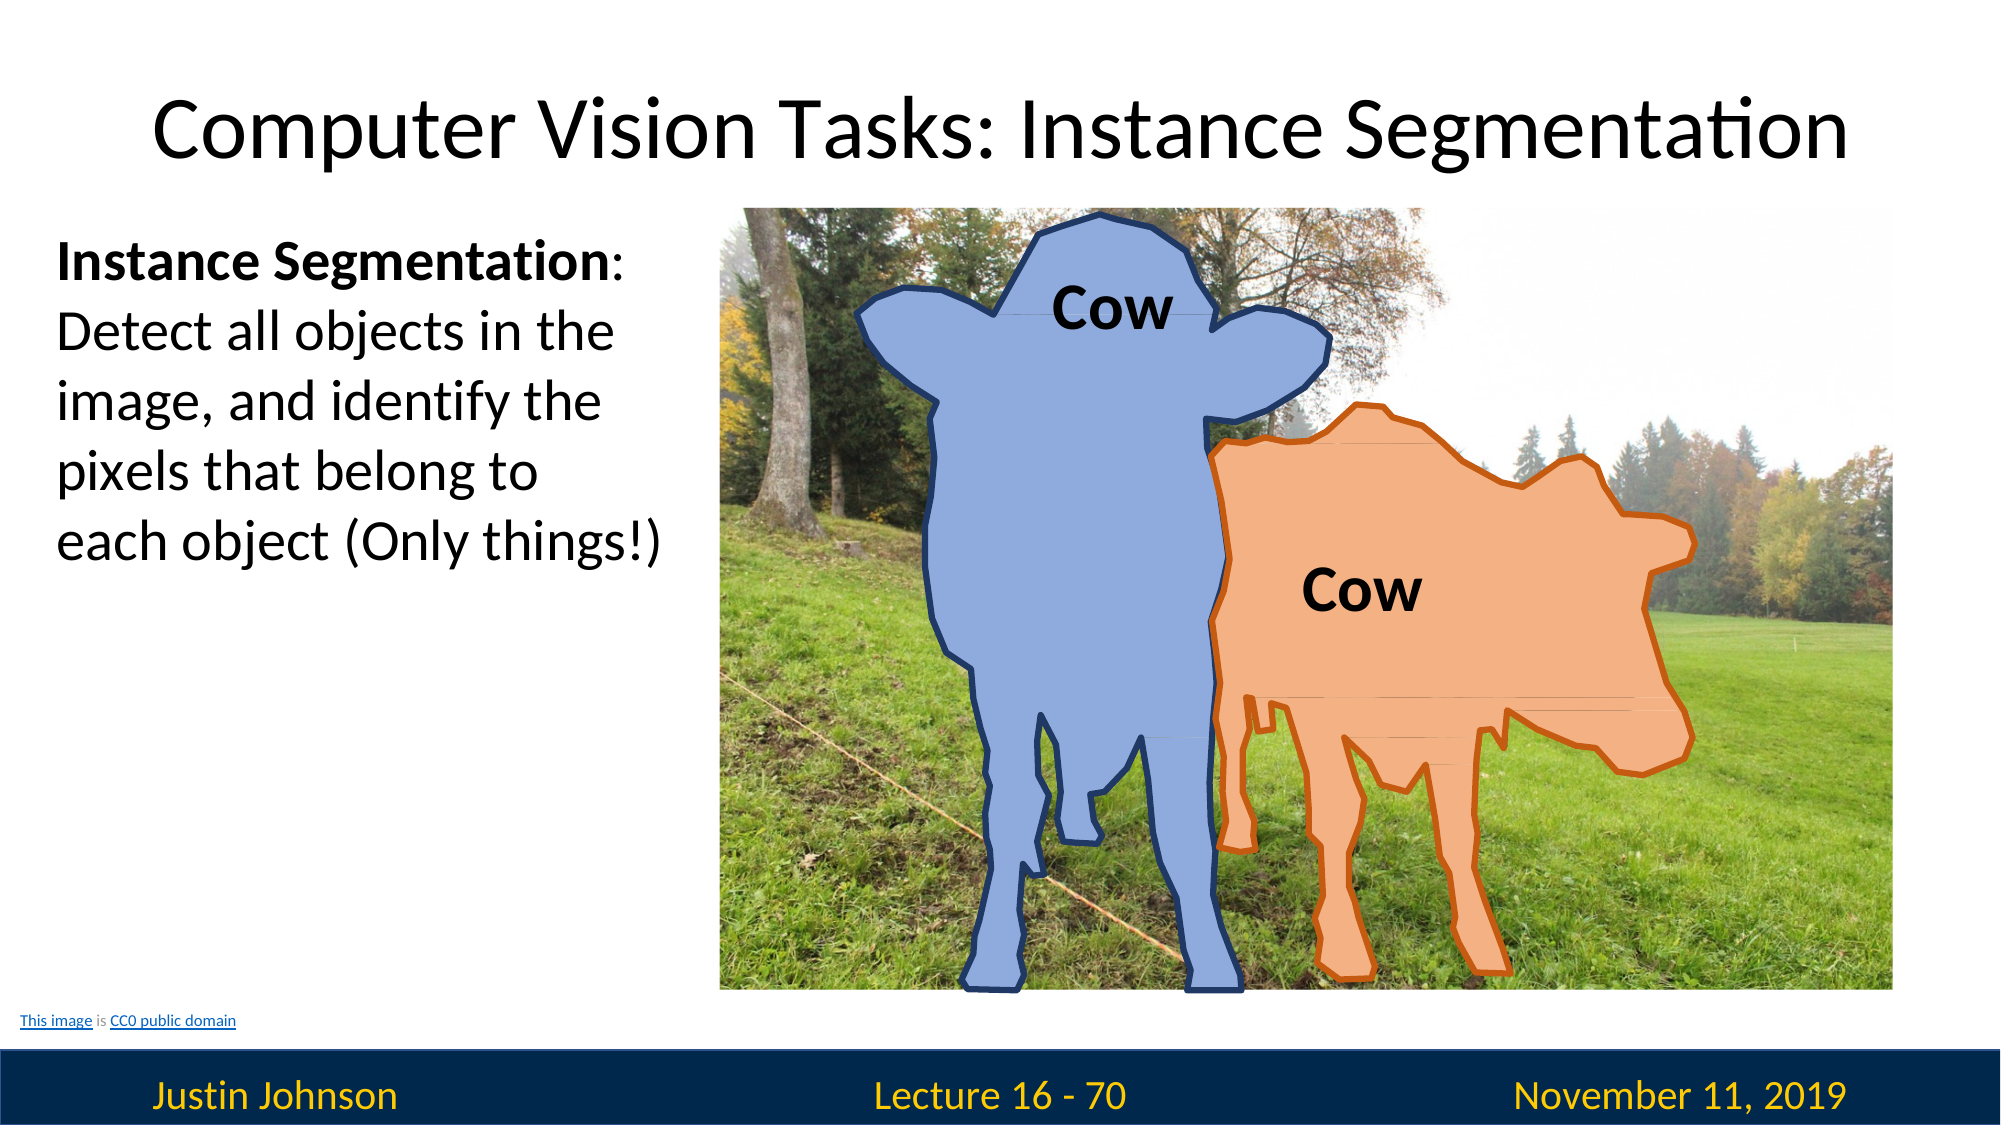

# Computer Vision Tasks: Instance Segmentation

Instance Segmentation: Detect all objects in the image, and identify the pixels that belong to each object (Only things!)
Cow

Cow
This image is CC0 public domain
Justin Johnson
November 11, 2019
Lecture 16 - 70